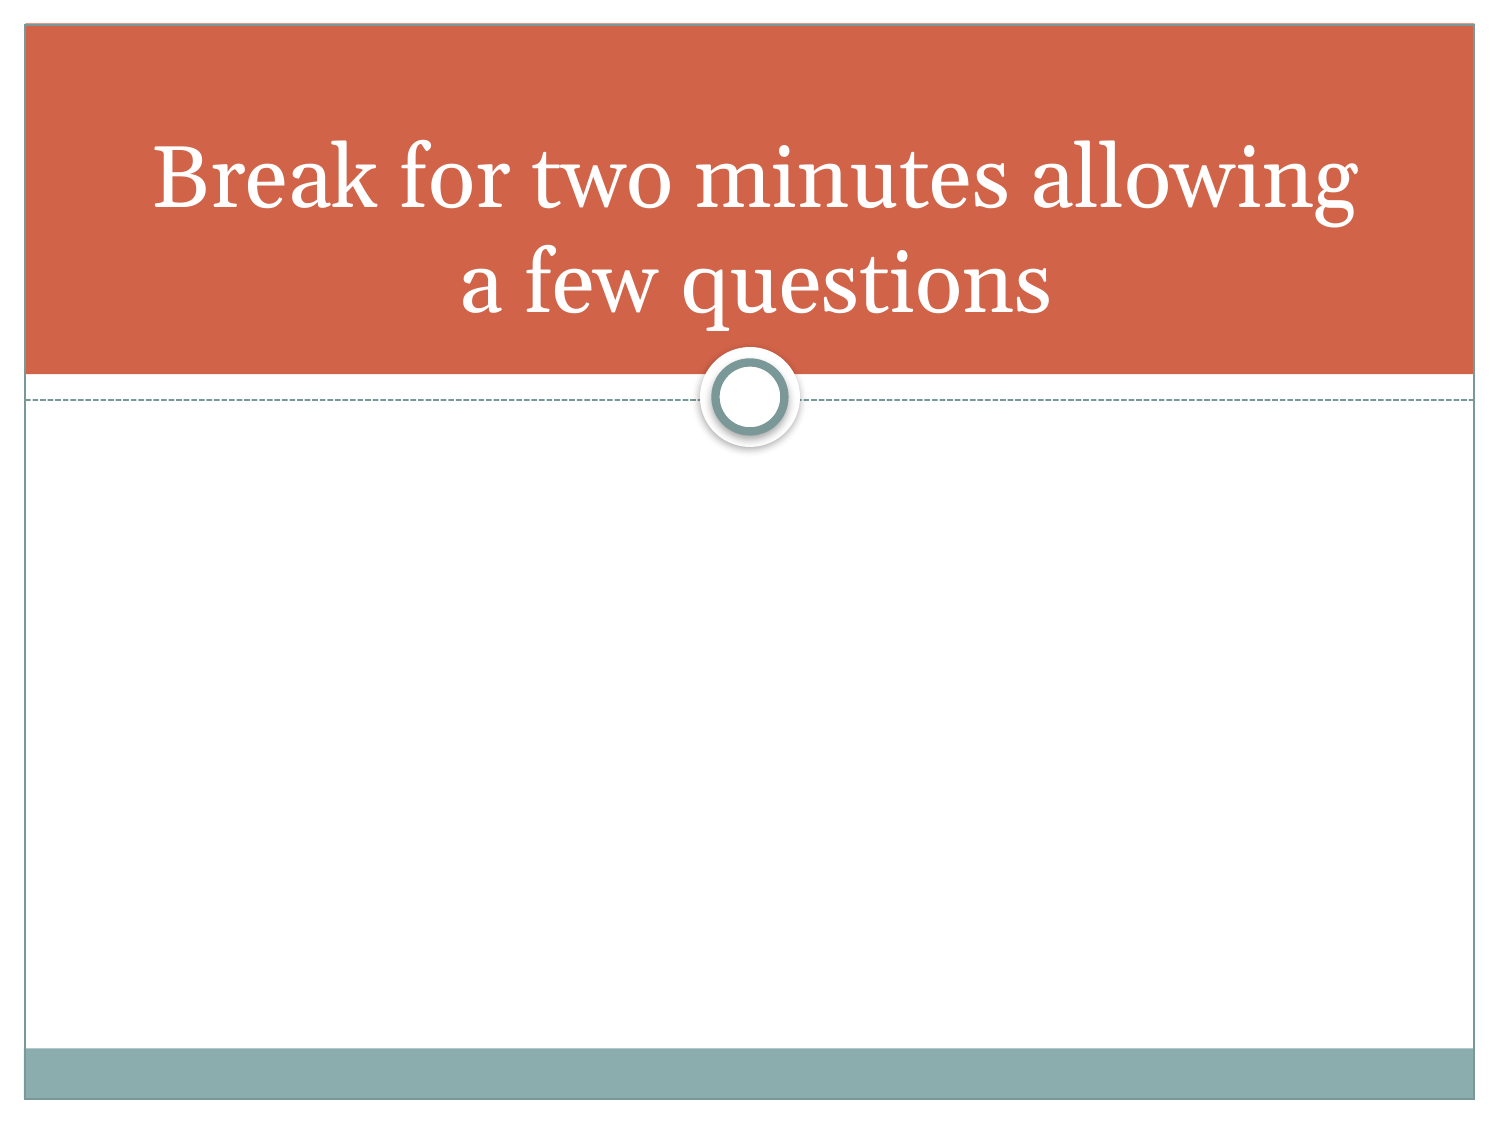

# Break for two minutes allowing a few questions